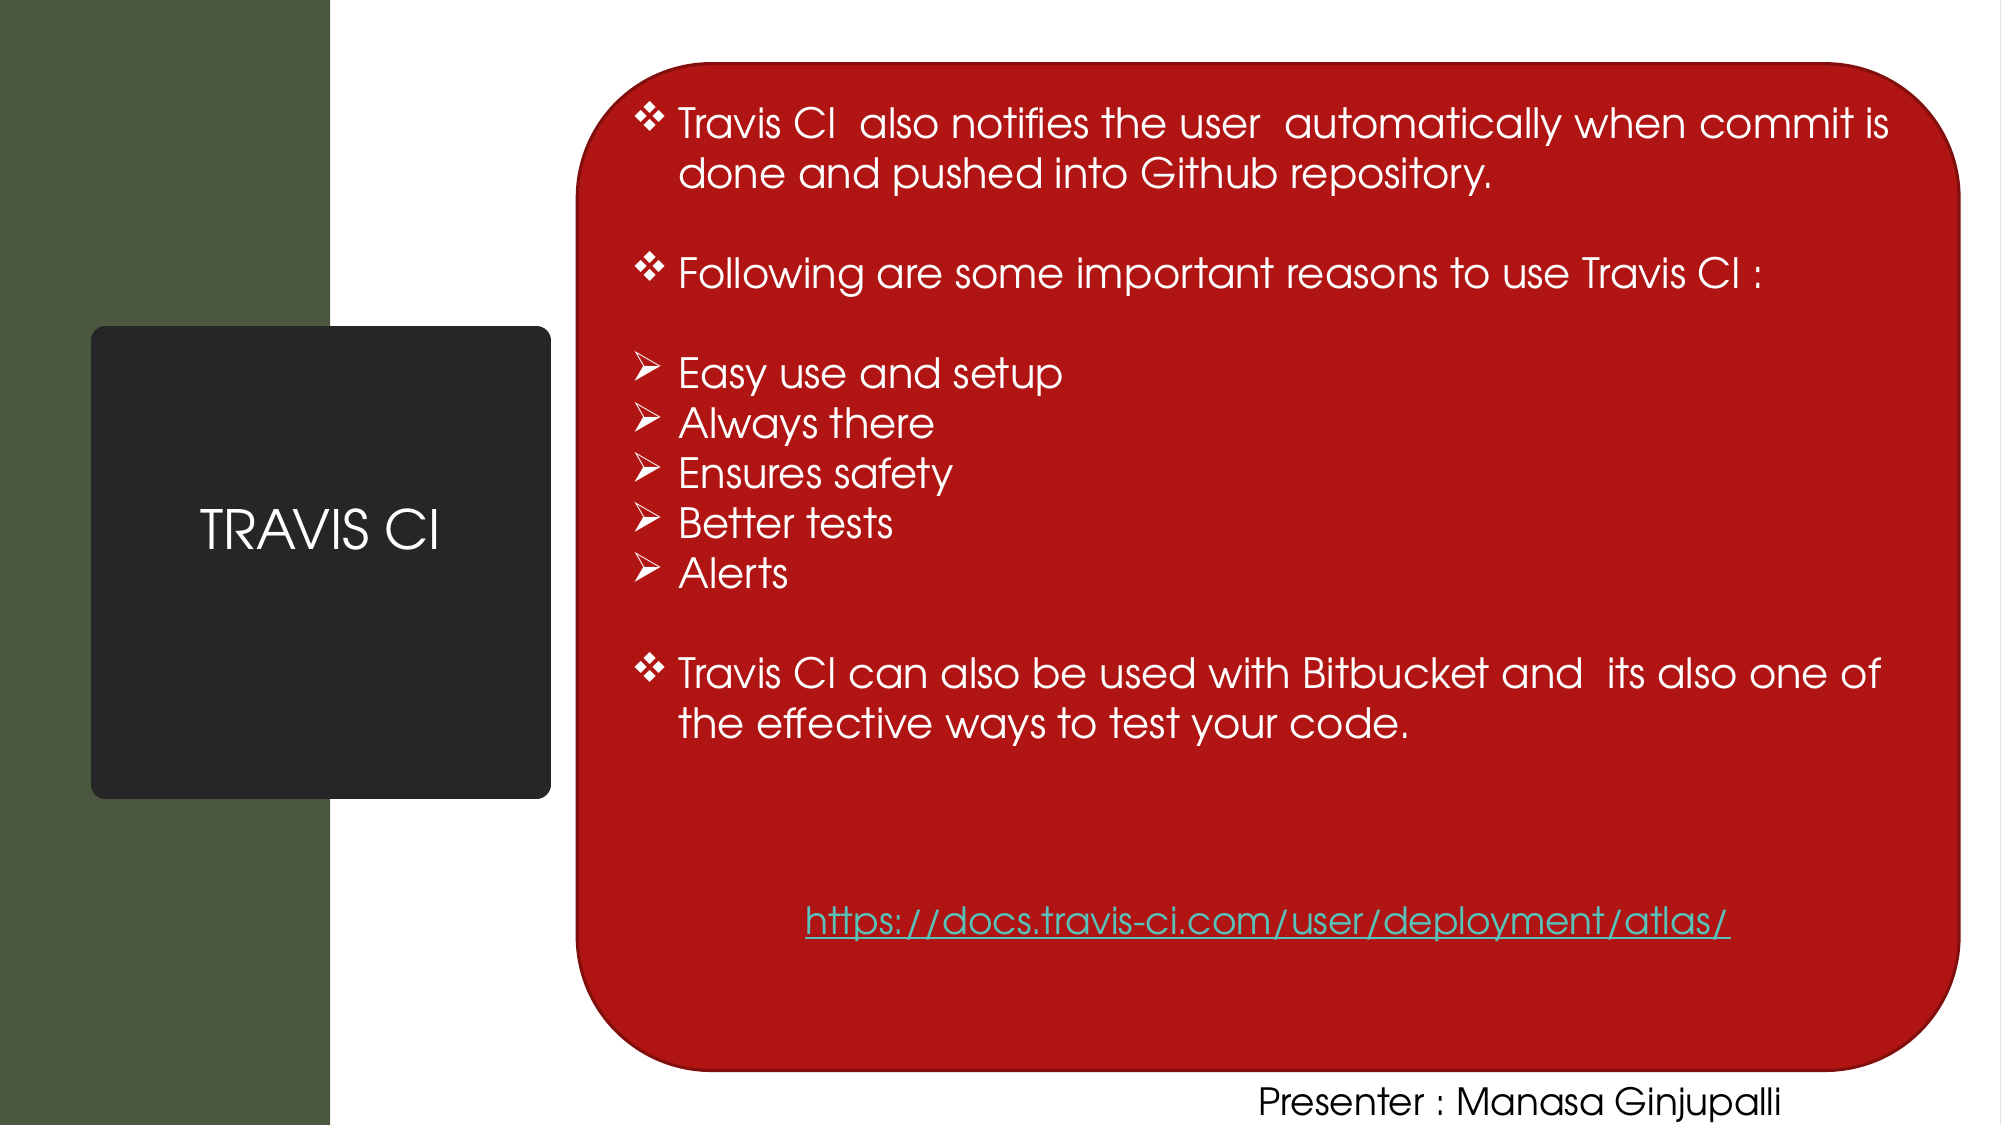

Travis CI  also notifies the user  automatically when commit is done and pushed into Github repository.

Following are some important reasons to use Travis CI :

Easy use and setup
Always there
Ensures safety
Better tests
Alerts

Travis CI can also be used with Bitbucket and  its also one of the effective ways to test your code.

https://docs.travis-ci.com/user/deployment/atlas/

# TRAVIS CI
Presenter : Manasa Ginjupalli